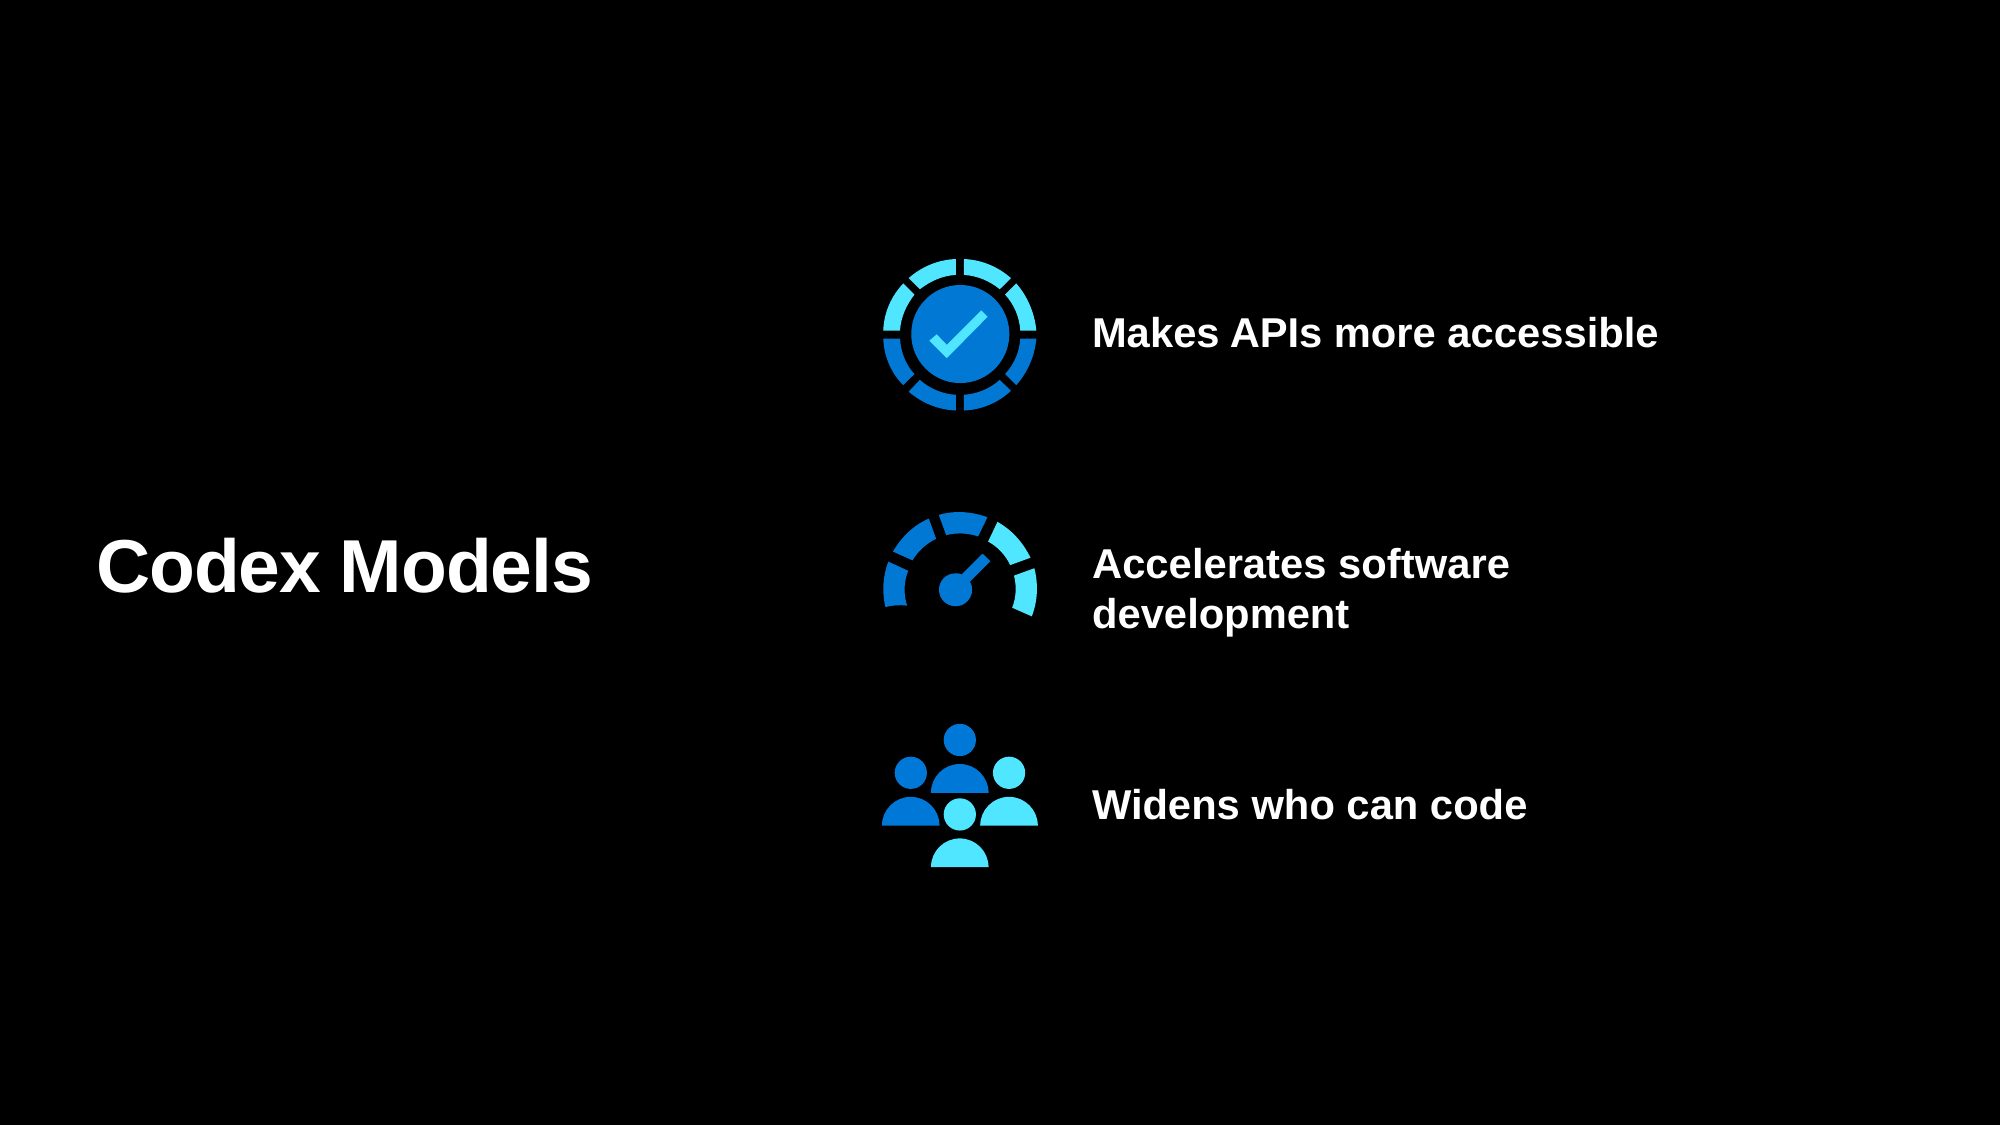

Makes APIs more accessible

# Codex Models
Accelerates software development

Widens who can code